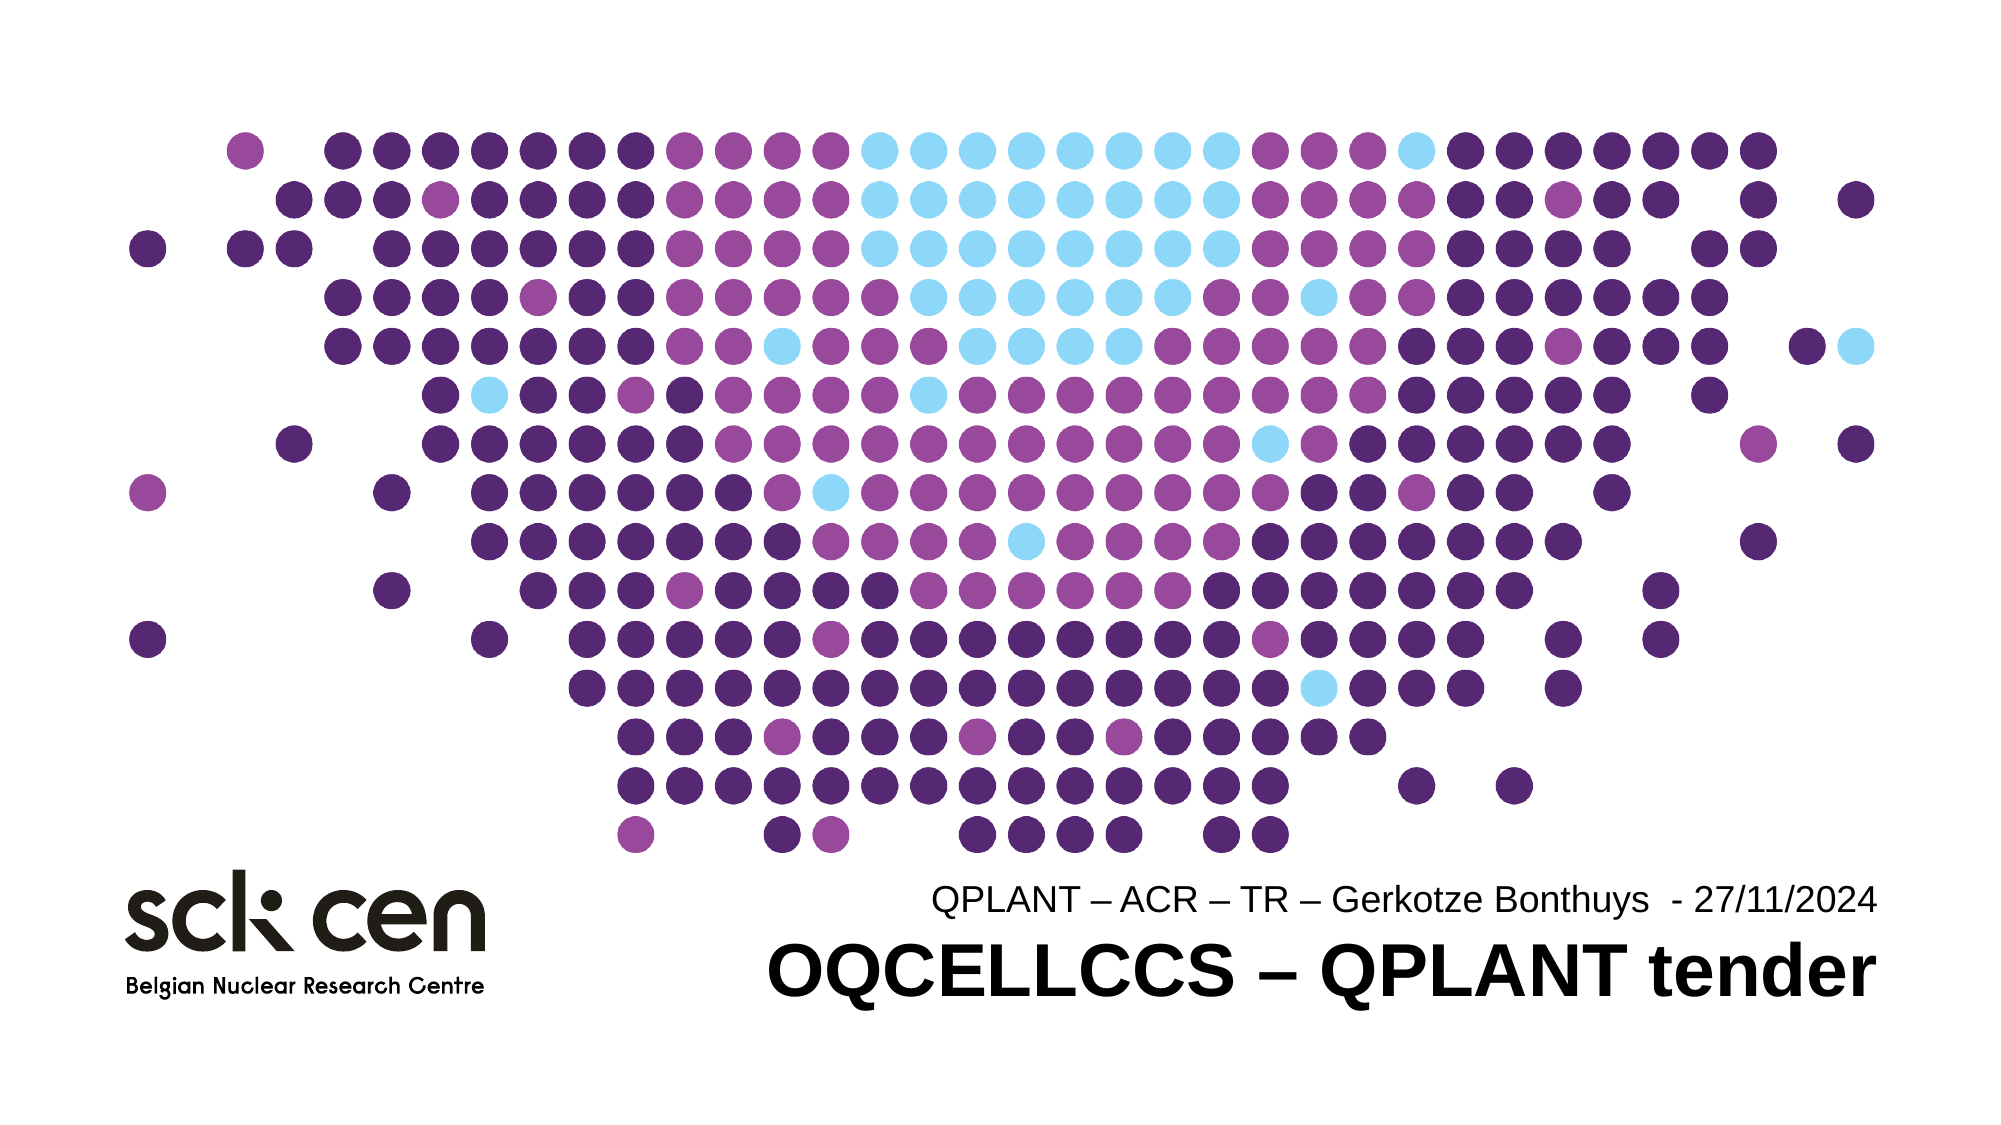

QPLANT – ACR – TR – Gerkotze Bonthuys  - 27/11/2024
# OQCELLCCS – QPLANT tender